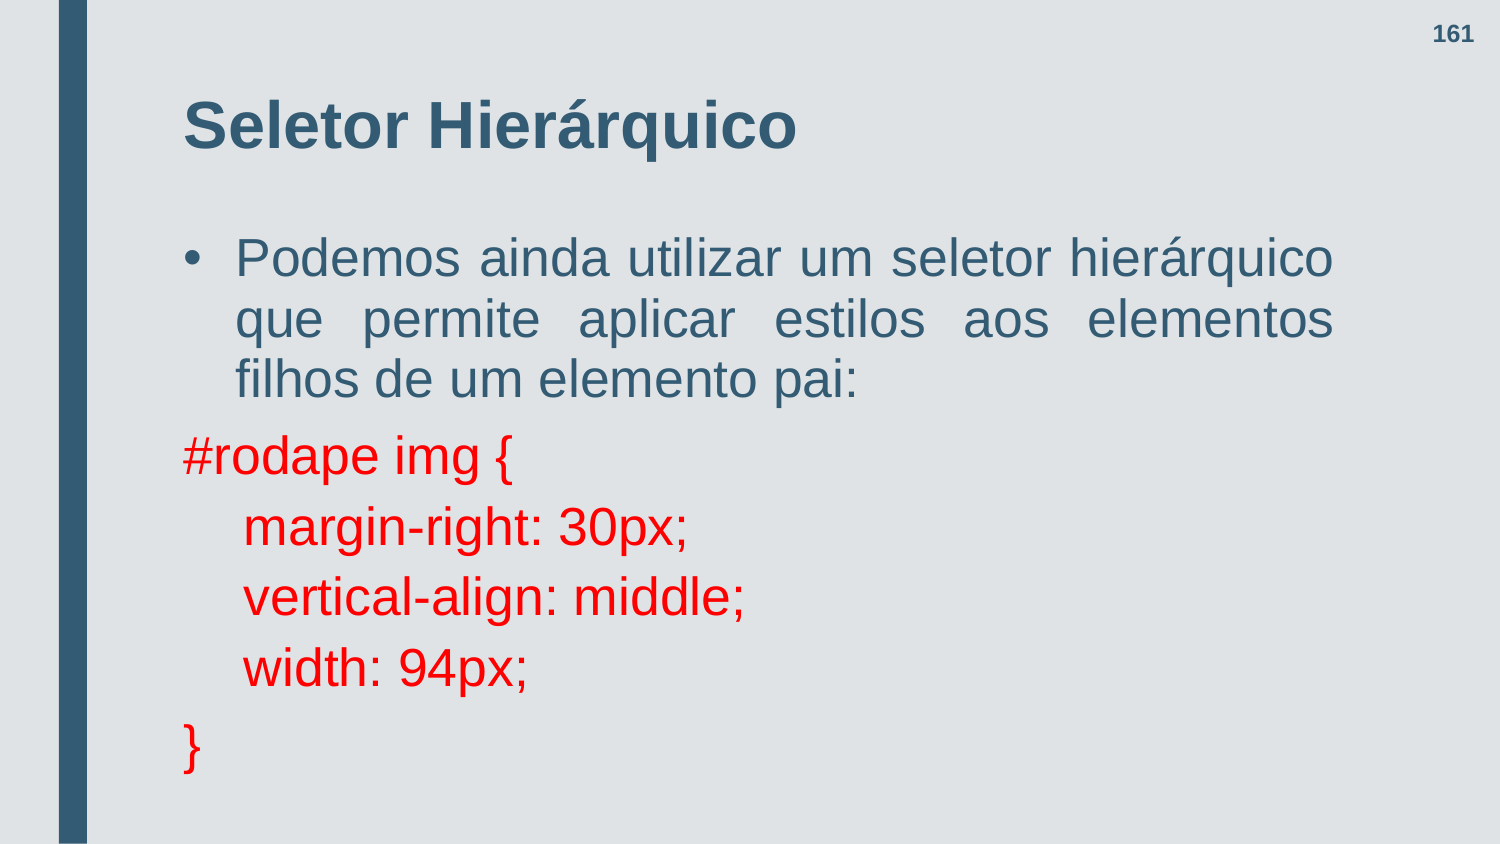

161
# Seletor Hierárquico
Podemos ainda utilizar um seletor hierárquico que permite aplicar estilos aos elementos filhos de um elemento pai:
#rodape img {
margin-right: 30px;
vertical-align: middle;
width: 94px;
}